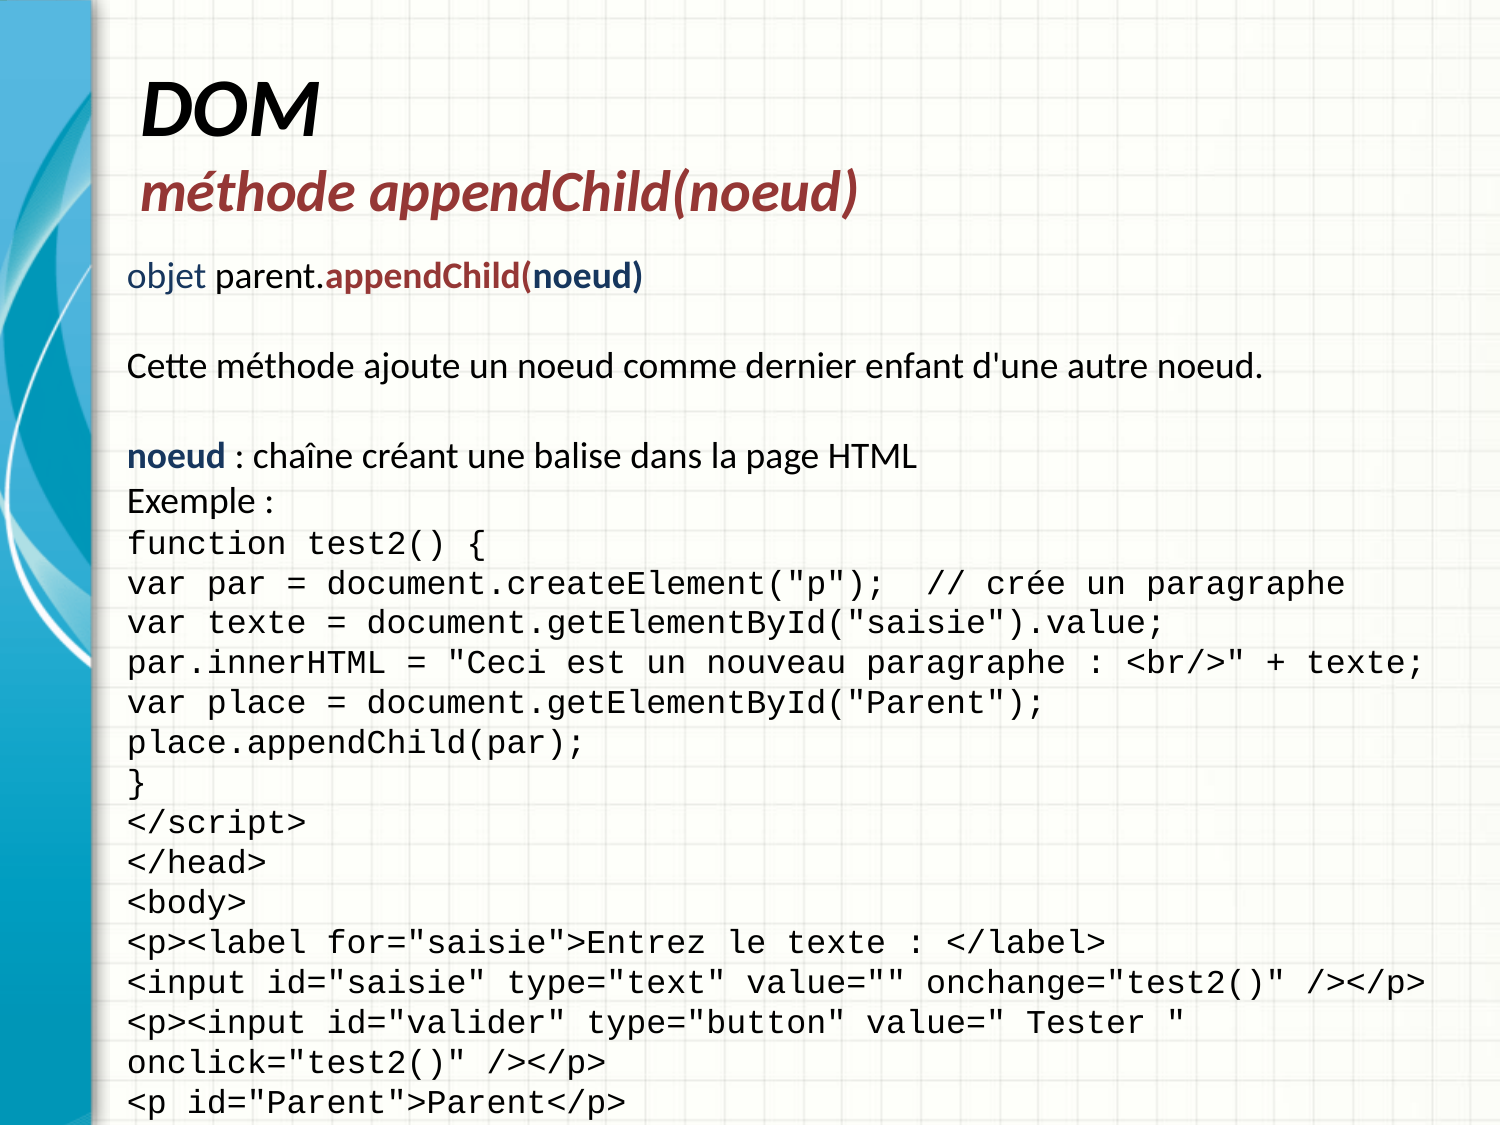

# DOM méthode appendChild(noeud)

objet parent.appendChild(noeud)

Cette méthode ajoute un noeud comme dernier enfant d'une autre noeud.

noeud : chaîne créant une balise dans la page HTML
Exemple :
function test2() {
var par = document.createElement("p");  // crée un paragraphe
var texte = document.getElementById("saisie").value;
par.innerHTML = "Ceci est un nouveau paragraphe : <br/>" + texte;
var place = document.getElementById("Parent");
place.appendChild(par);
}
</script>
</head>
<body>
<p><label for="saisie">Entrez le texte : </label>
<input id="saisie" type="text" value="" onchange="test2()" /></p>
<p><input id="valider" type="button" value=" Tester " onclick="test2()" /></p>
<p id="Parent">Parent</p>